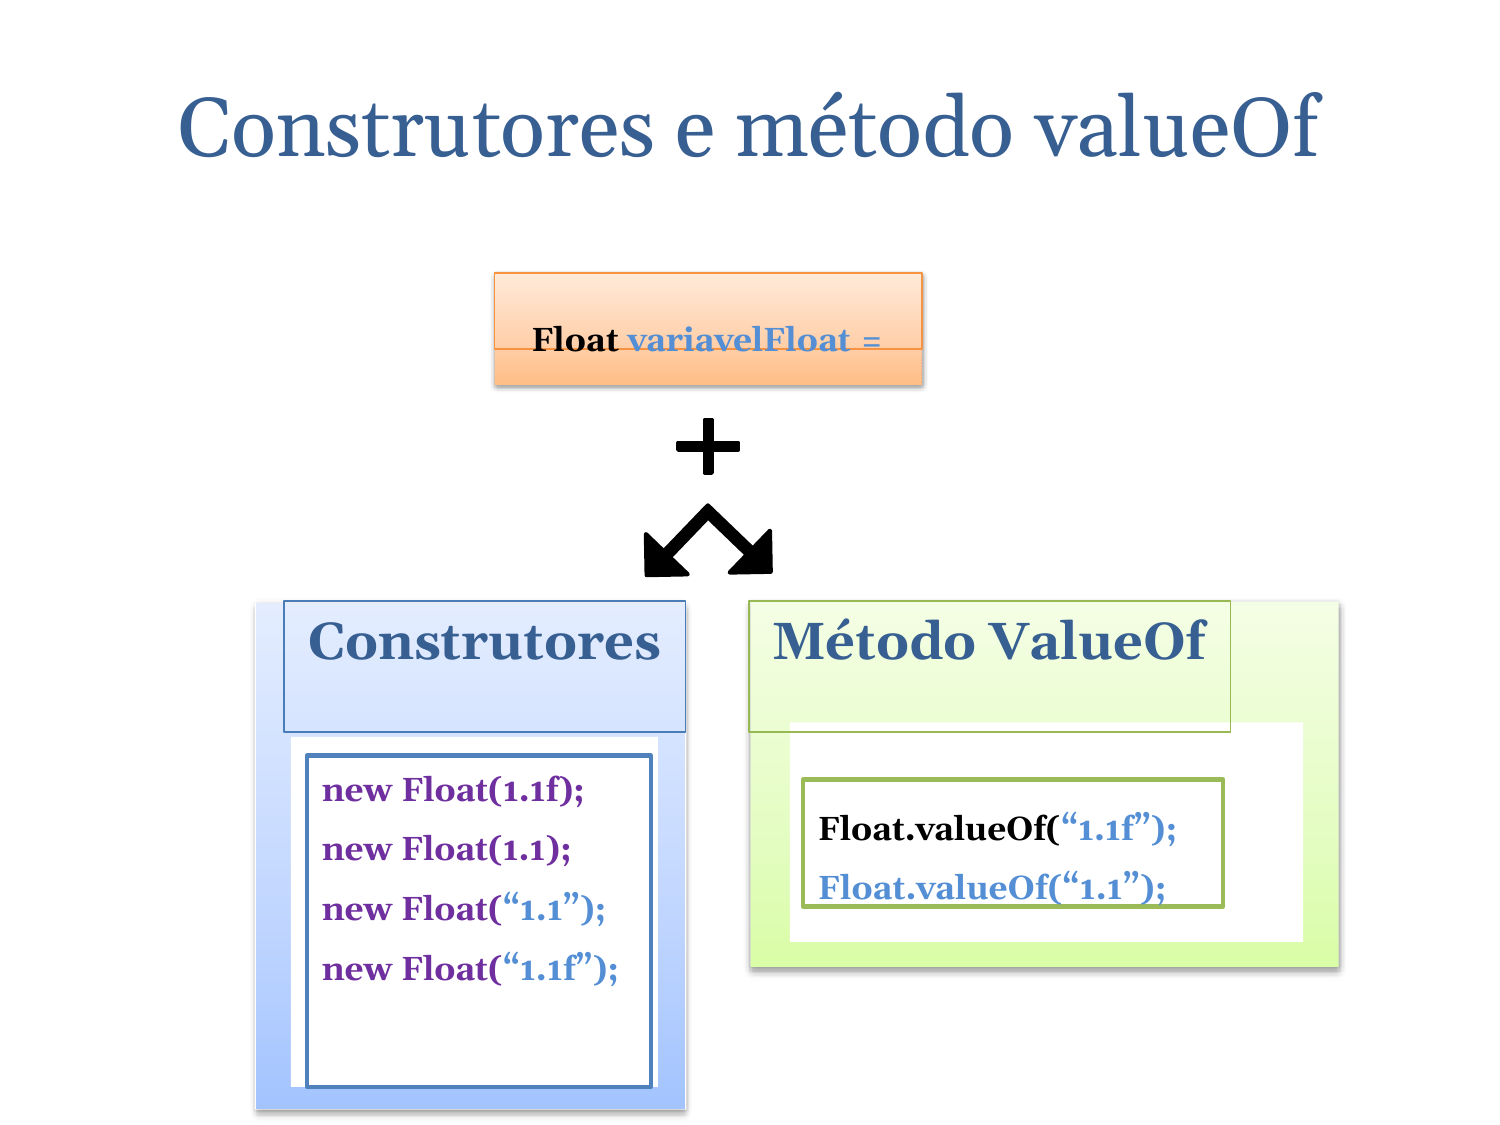

Construtores e método valueOf

Float variavelFloat =

Construtores
Método ValueOf
new Float(1.1f);
new Float(1.1);  new Float(“1.1”);
new Float(“1.1f”);
Float.valueOf(“1.1f”);
Float.valueOf(“1.1”);